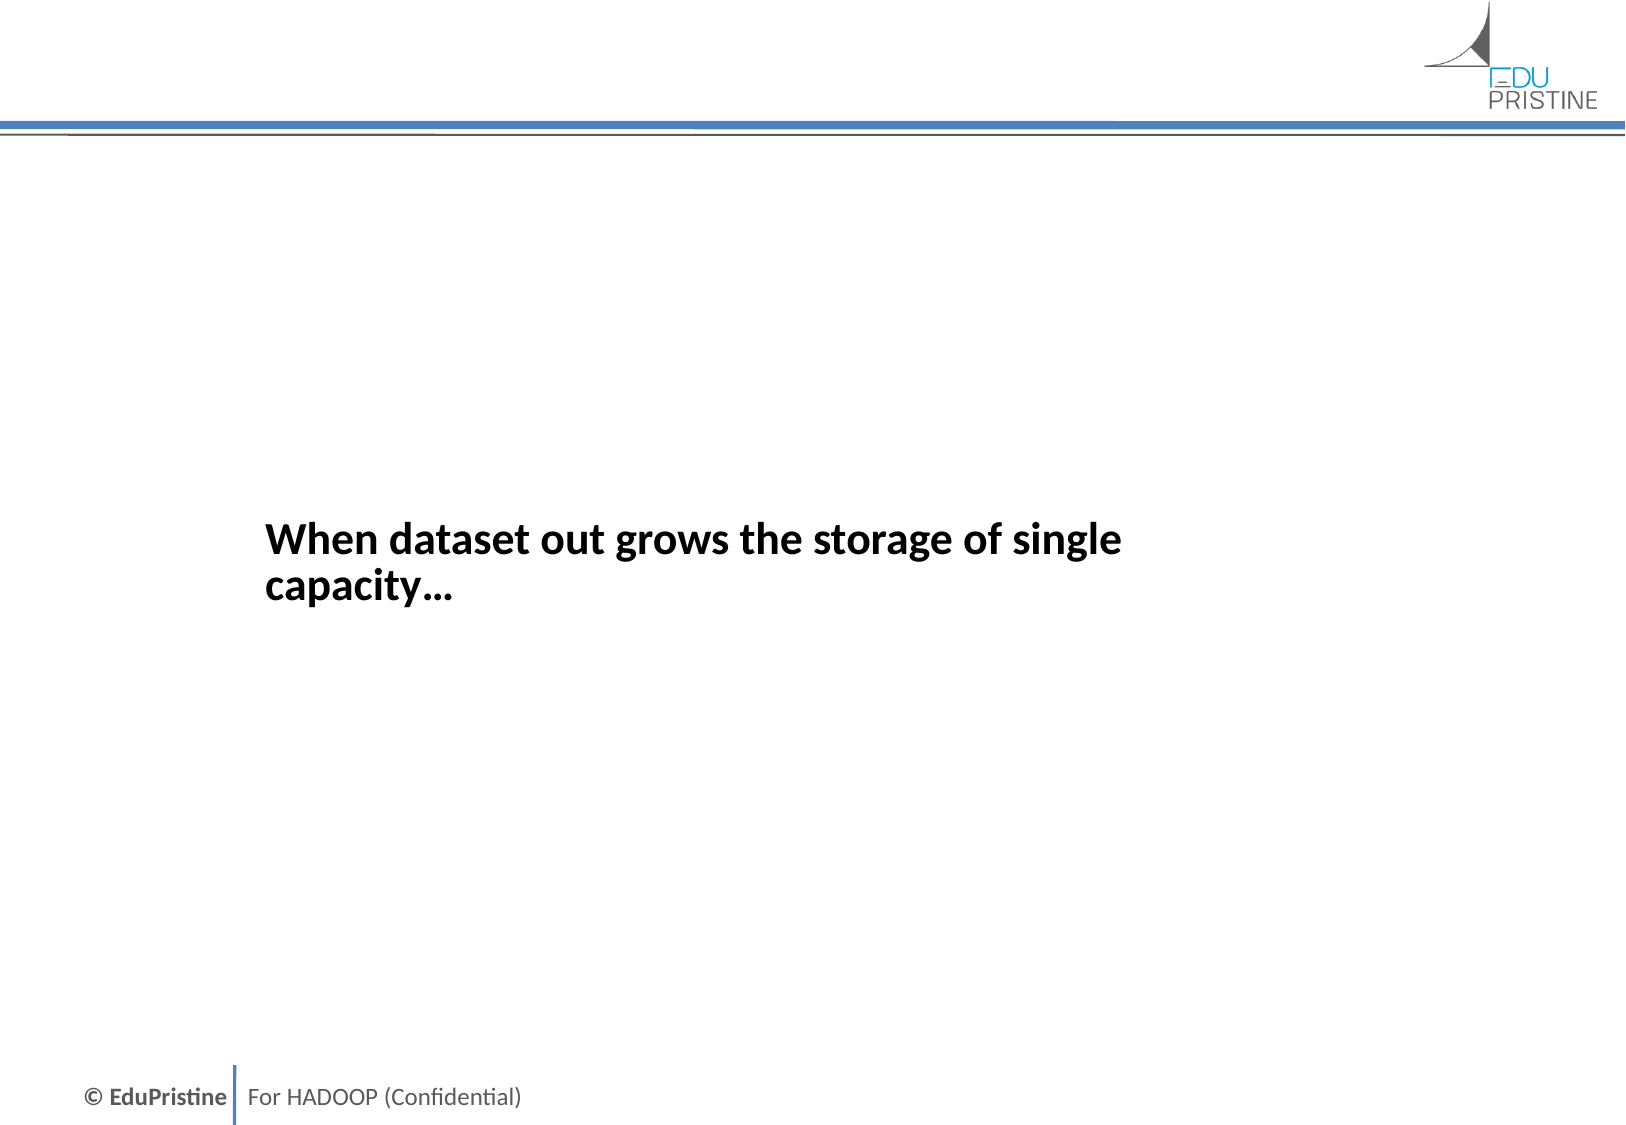

# When dataset out grows the storage of single capacity…